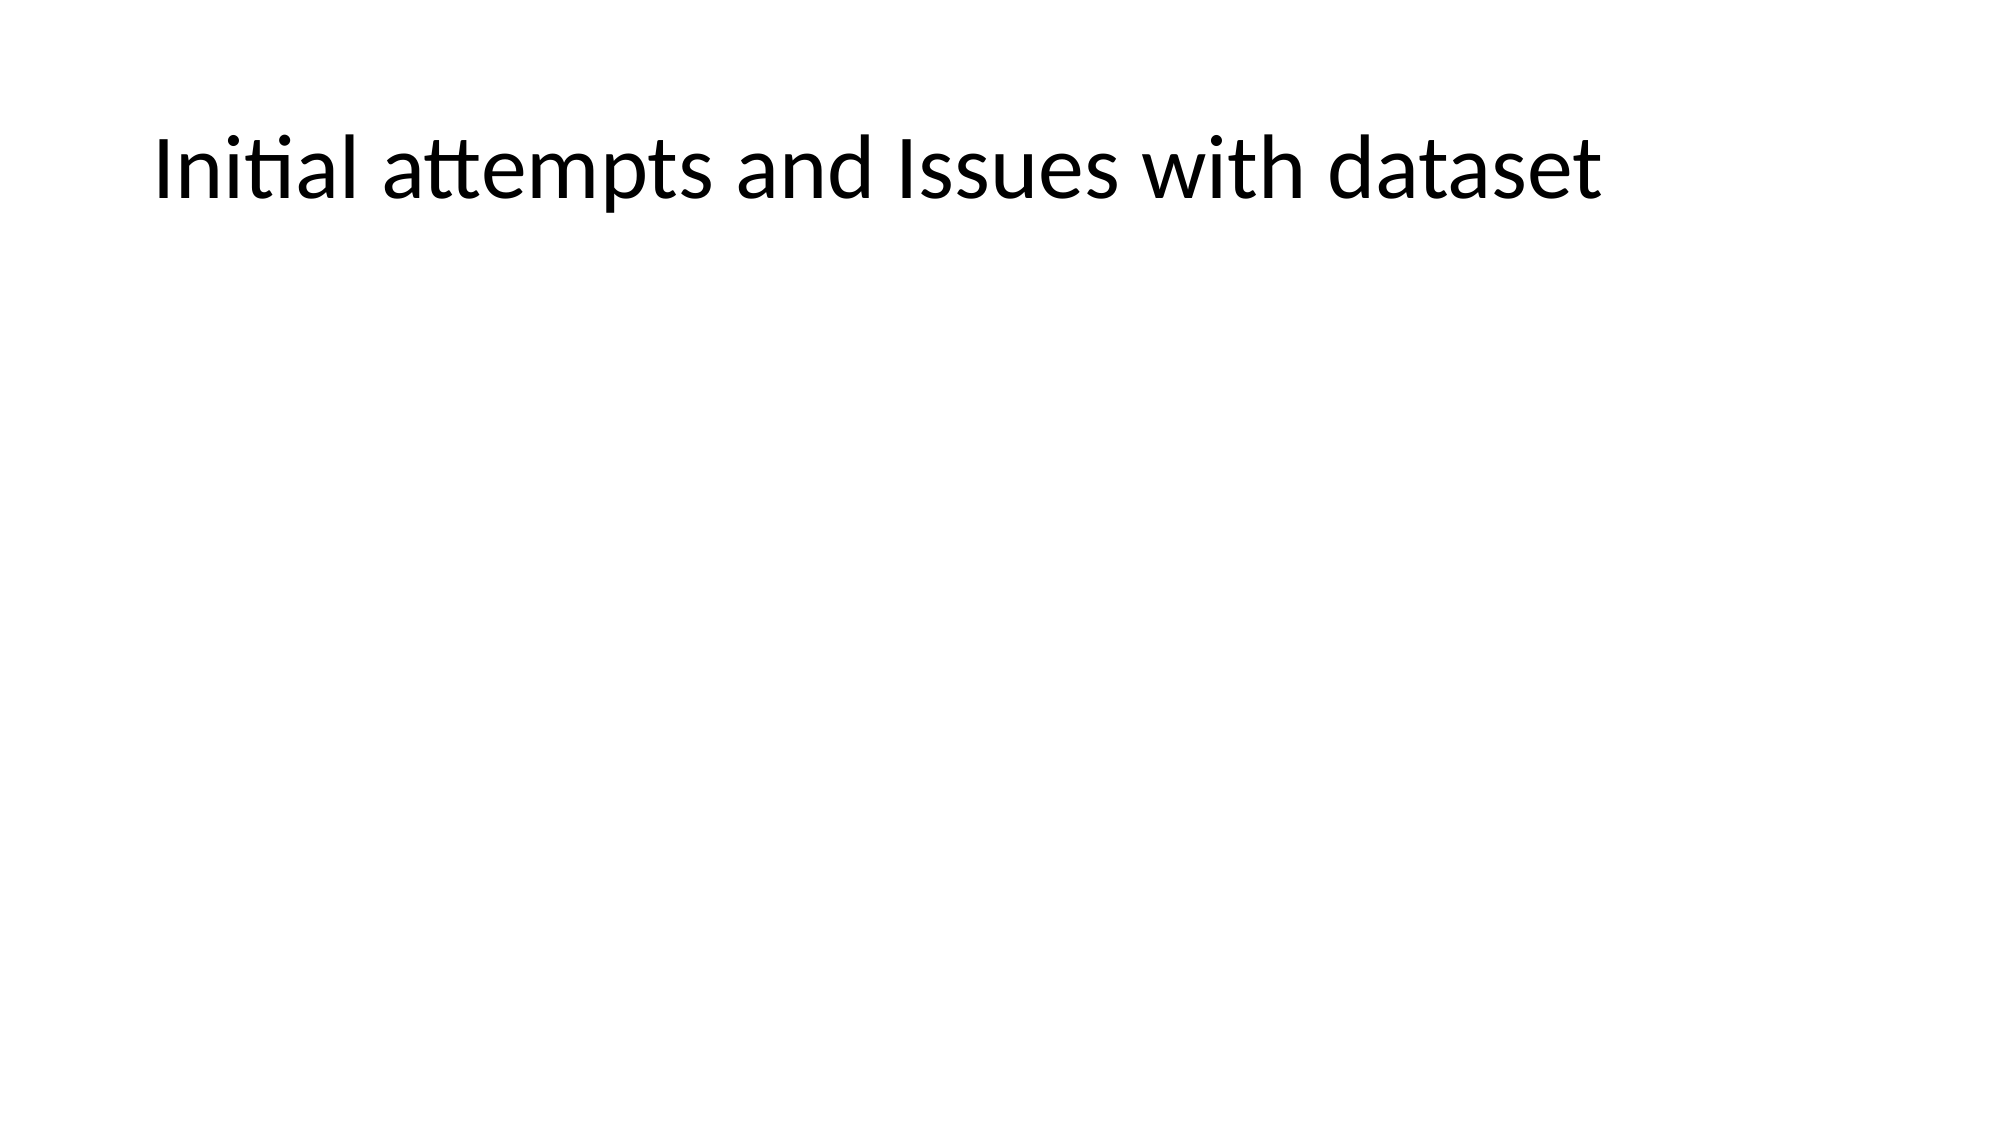

# Initial attempts and Issues with dataset